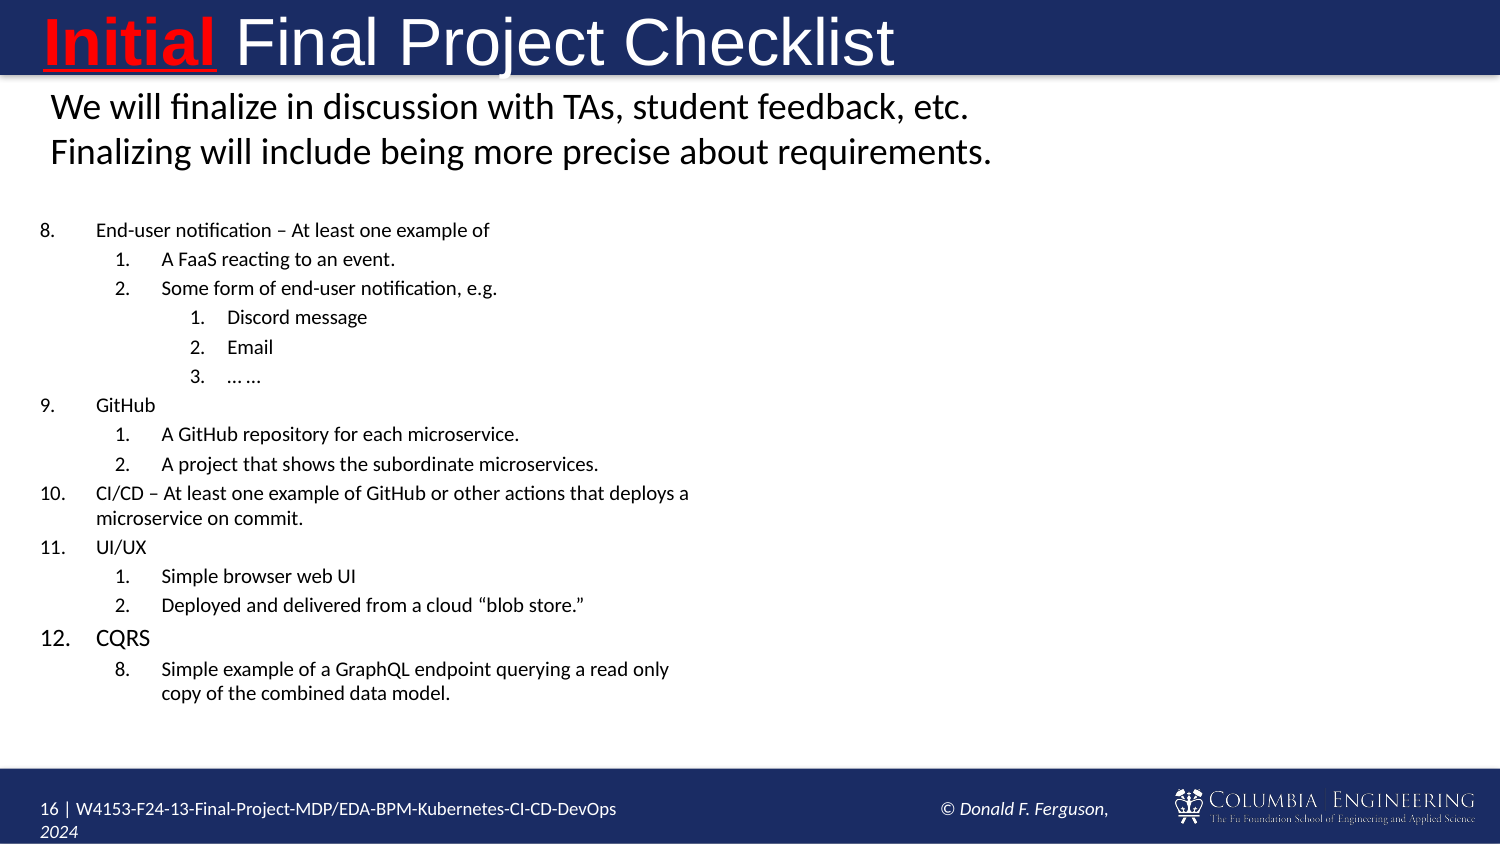

# Initial Final Project Checklist
We will finalize in discussion with TAs, student feedback, etc.
Finalizing will include being more precise about requirements.
End-user notification – At least one example of
A FaaS reacting to an event.
Some form of end-user notification, e.g.
Discord message
Email
… …
GitHub
A GitHub repository for each microservice.
A project that shows the subordinate microservices.
CI/CD – At least one example of GitHub or other actions that deploys a microservice on commit.
UI/UX
Simple browser web UI
Deployed and delivered from a cloud “blob store.”
CQRS
Simple example of a GraphQL endpoint querying a read only copy of the combined data model.